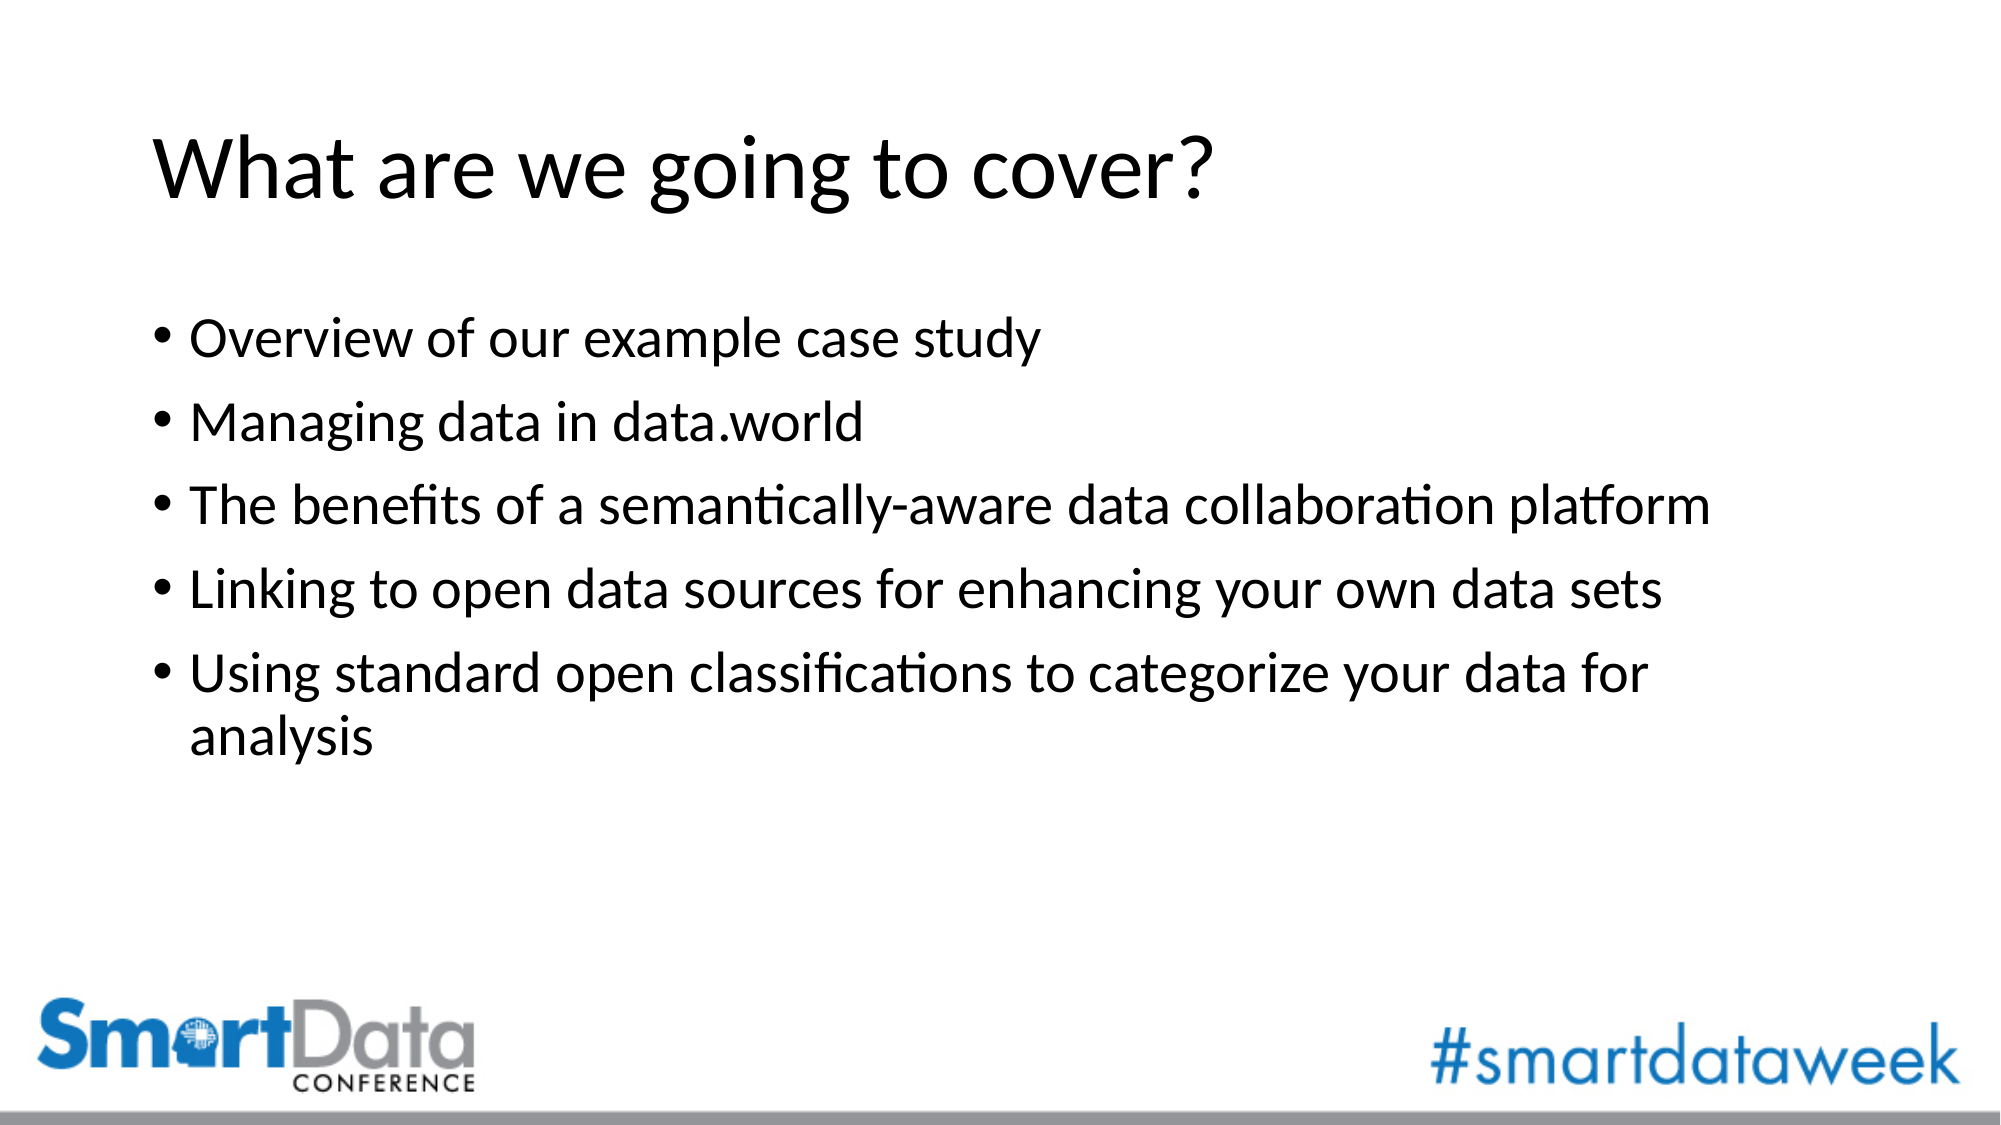

# What are we going to cover?
Overview of our example case study
Managing data in data.world
The benefits of a semantically-aware data collaboration platform
Linking to open data sources for enhancing your own data sets
Using standard open classifications to categorize your data for analysis